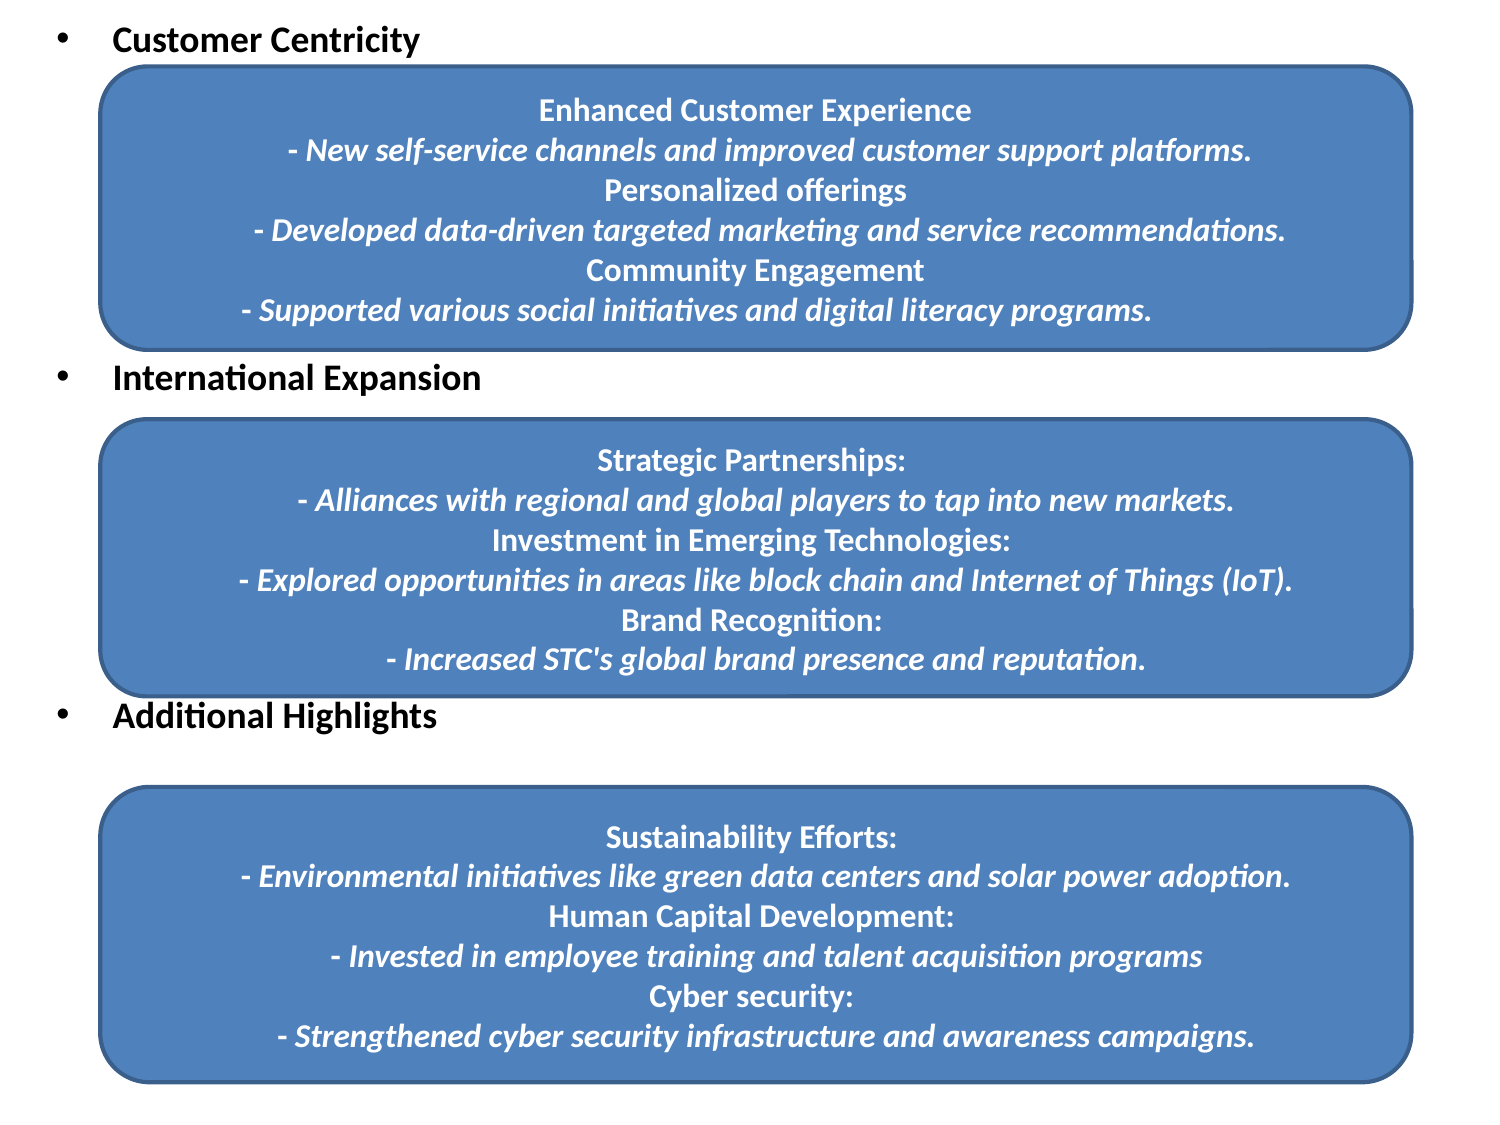

Customer Centricity

International Expansion

Additional Highlights

Enhanced Customer Experience
    - New self-service channels and improved customer support platforms.
Personalized offerings
    - Developed data-driven targeted marketing and service recommendations.
Community Engagement
               - Supported various social initiatives and digital literacy programs.
Strategic Partnerships:
   - Alliances with regional and global players to tap into new markets.
Investment in Emerging Technologies:
   - Explored opportunities in areas like block chain and Internet of Things (IoT).
Brand Recognition:
   - Increased STC's global brand presence and reputation.
Sustainability Efforts:
   - Environmental initiatives like green data centers and solar power adoption.
Human Capital Development:
   - Invested in employee training and talent acquisition programs
Cyber security:
   - Strengthened cyber security infrastructure and awareness campaigns.